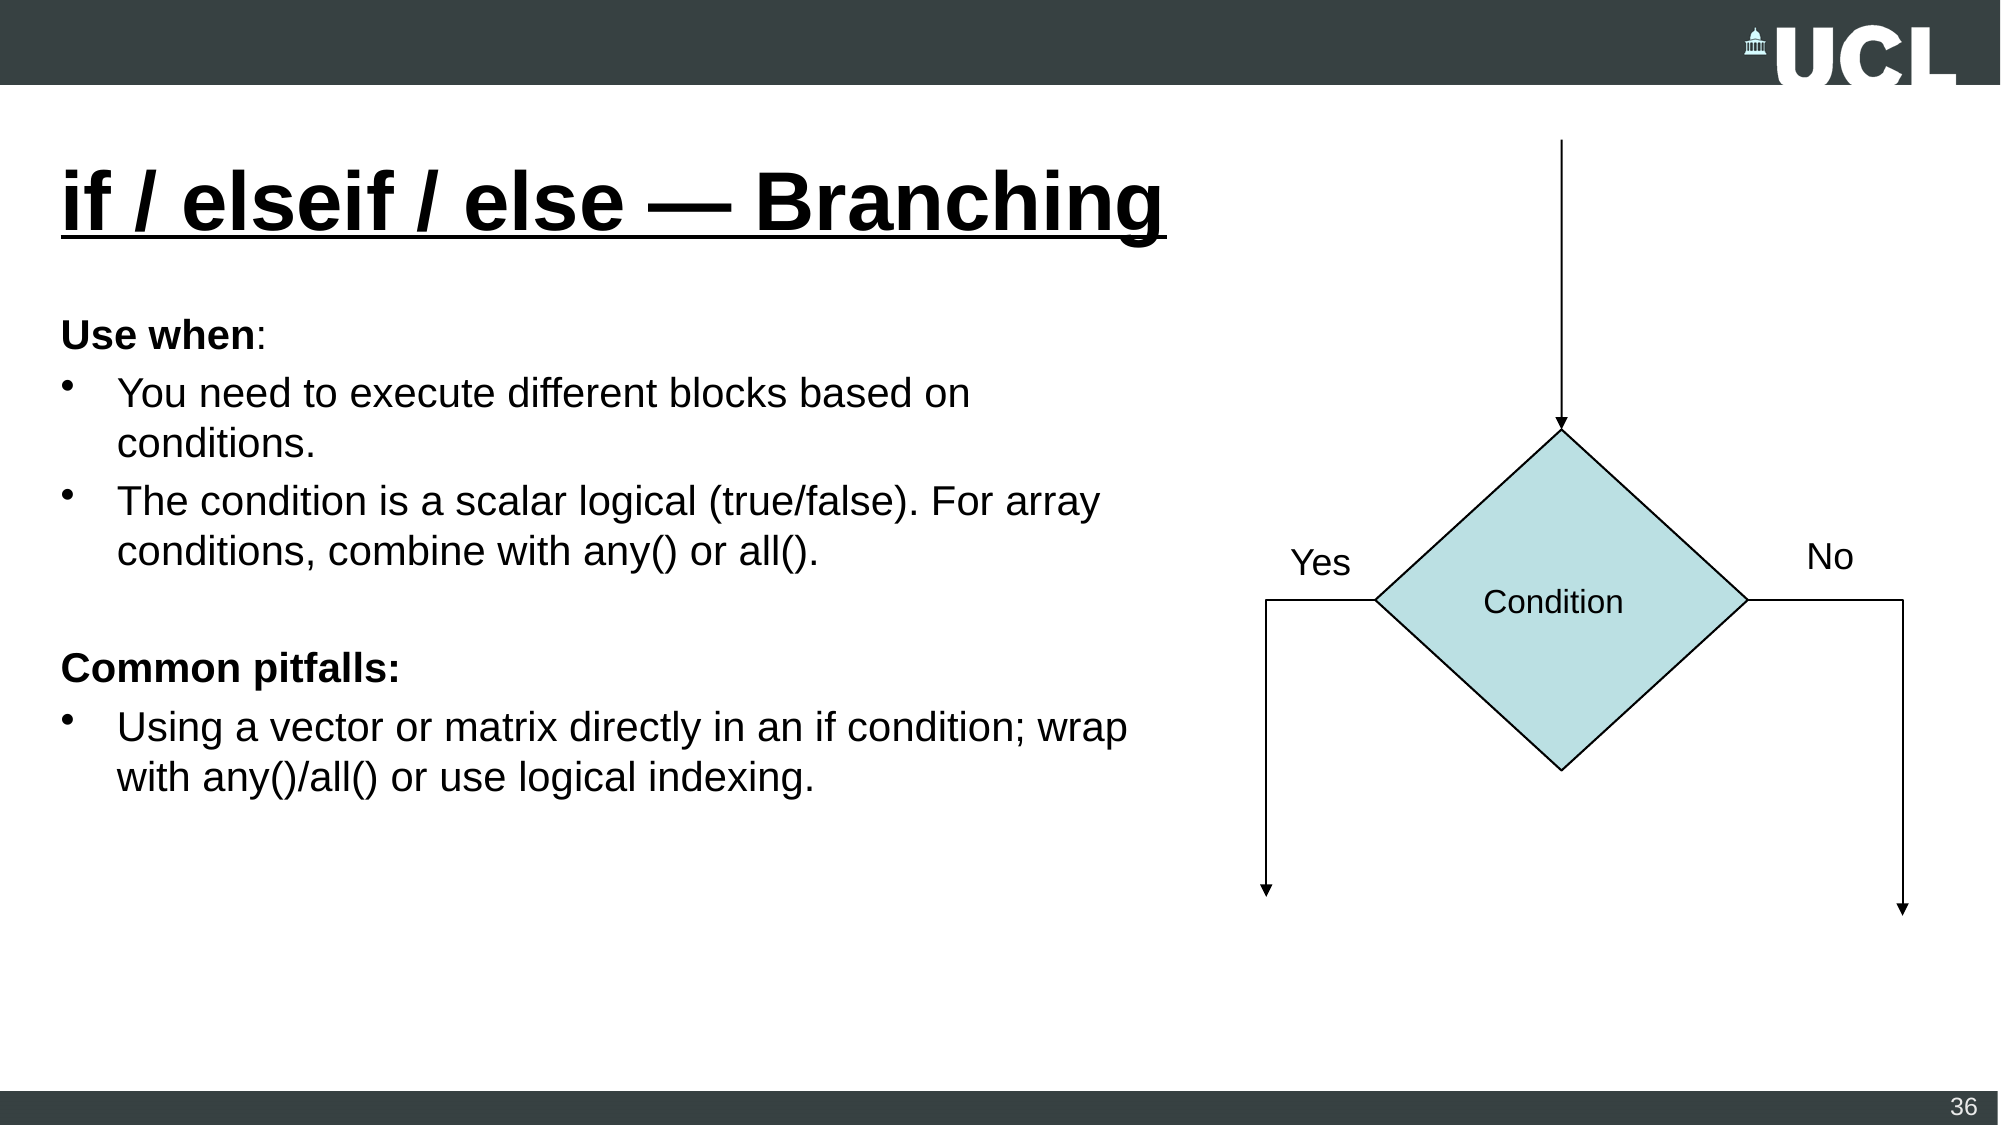

# if / elseif / else — Branching
Use when:
You need to execute different blocks based on conditions.
The condition is a scalar logical (true/false). For array conditions, combine with any() or all().

Common pitfalls:
Using a vector or matrix directly in an if condition; wrap with any()/all() or use logical indexing.

Condition
No
Yes
36